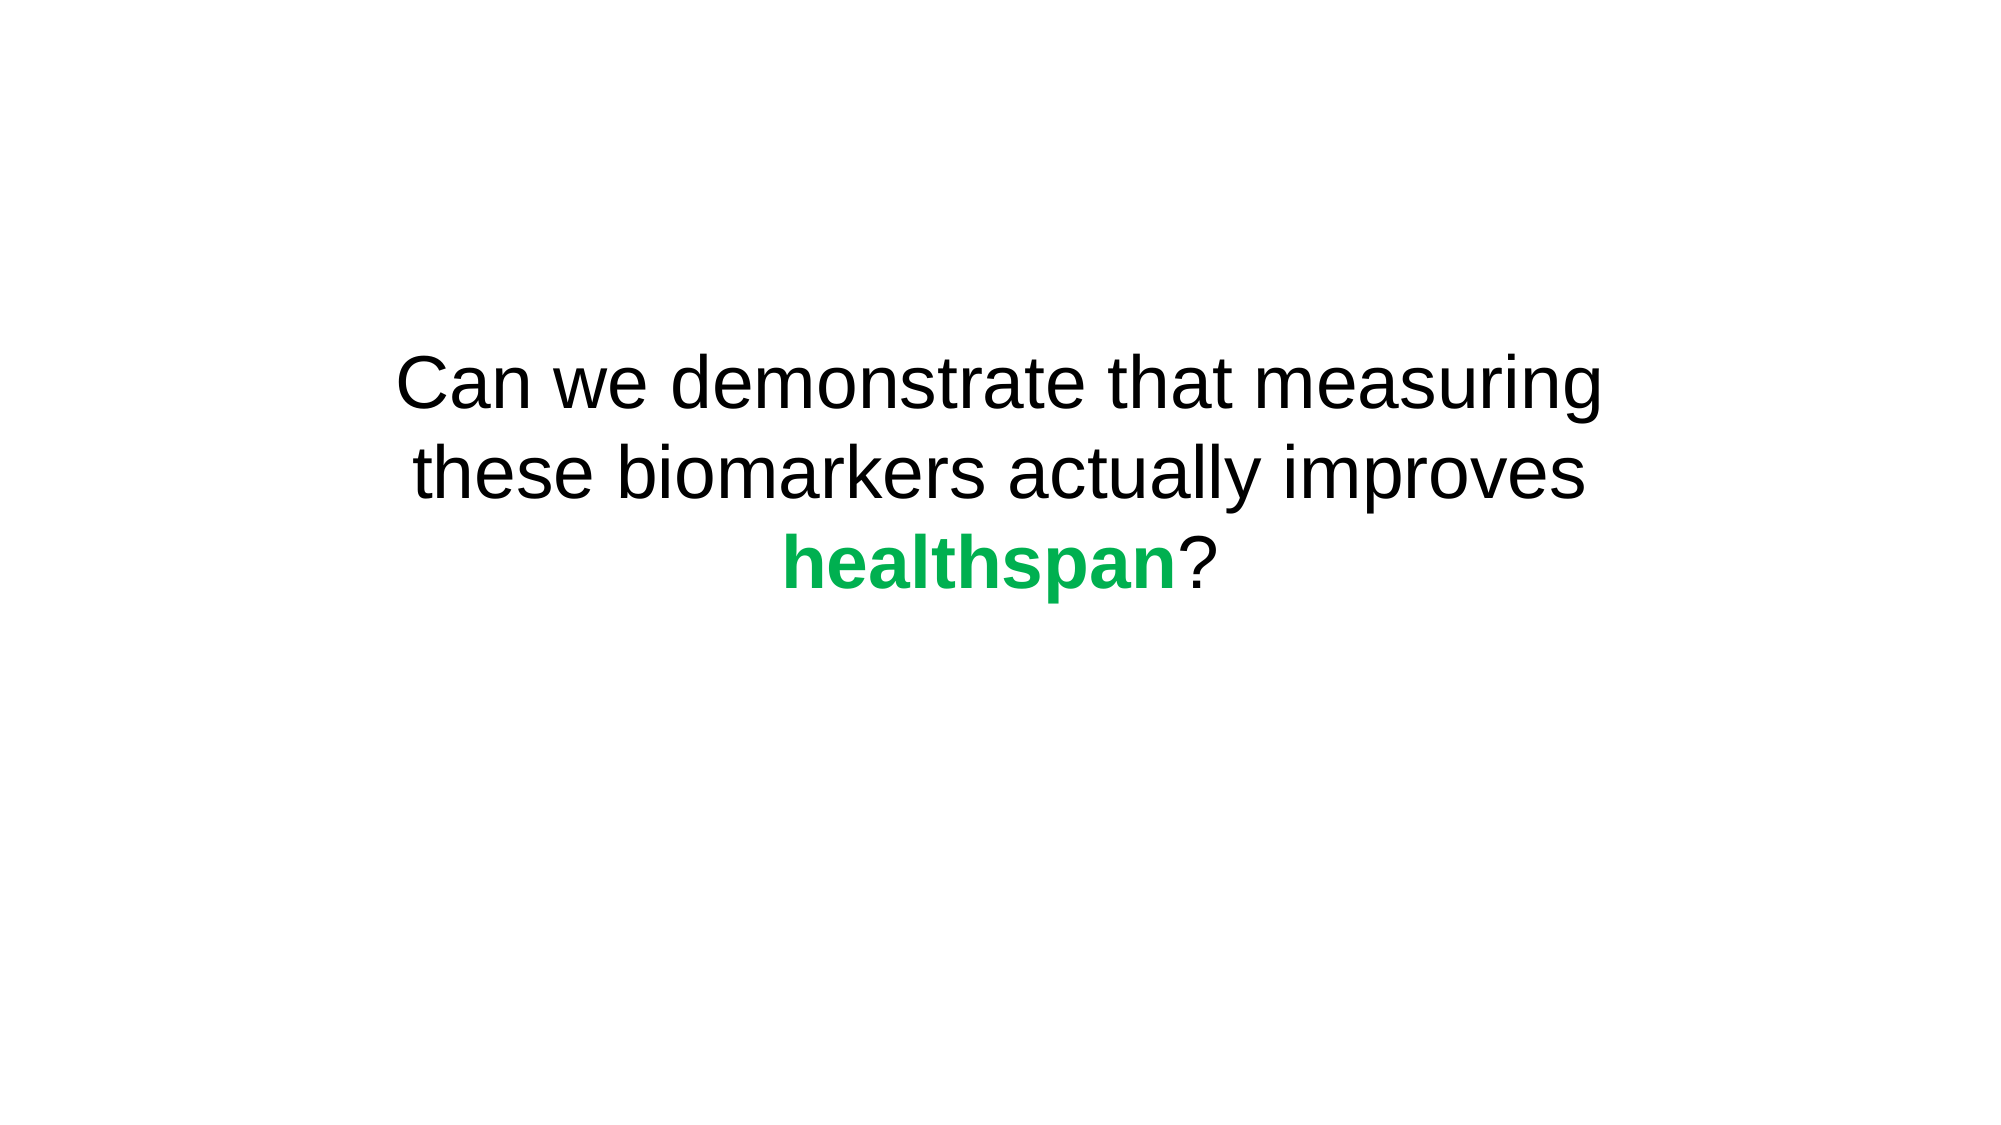

Can we demonstrate that measuring these biomarkers actually improves healthspan?